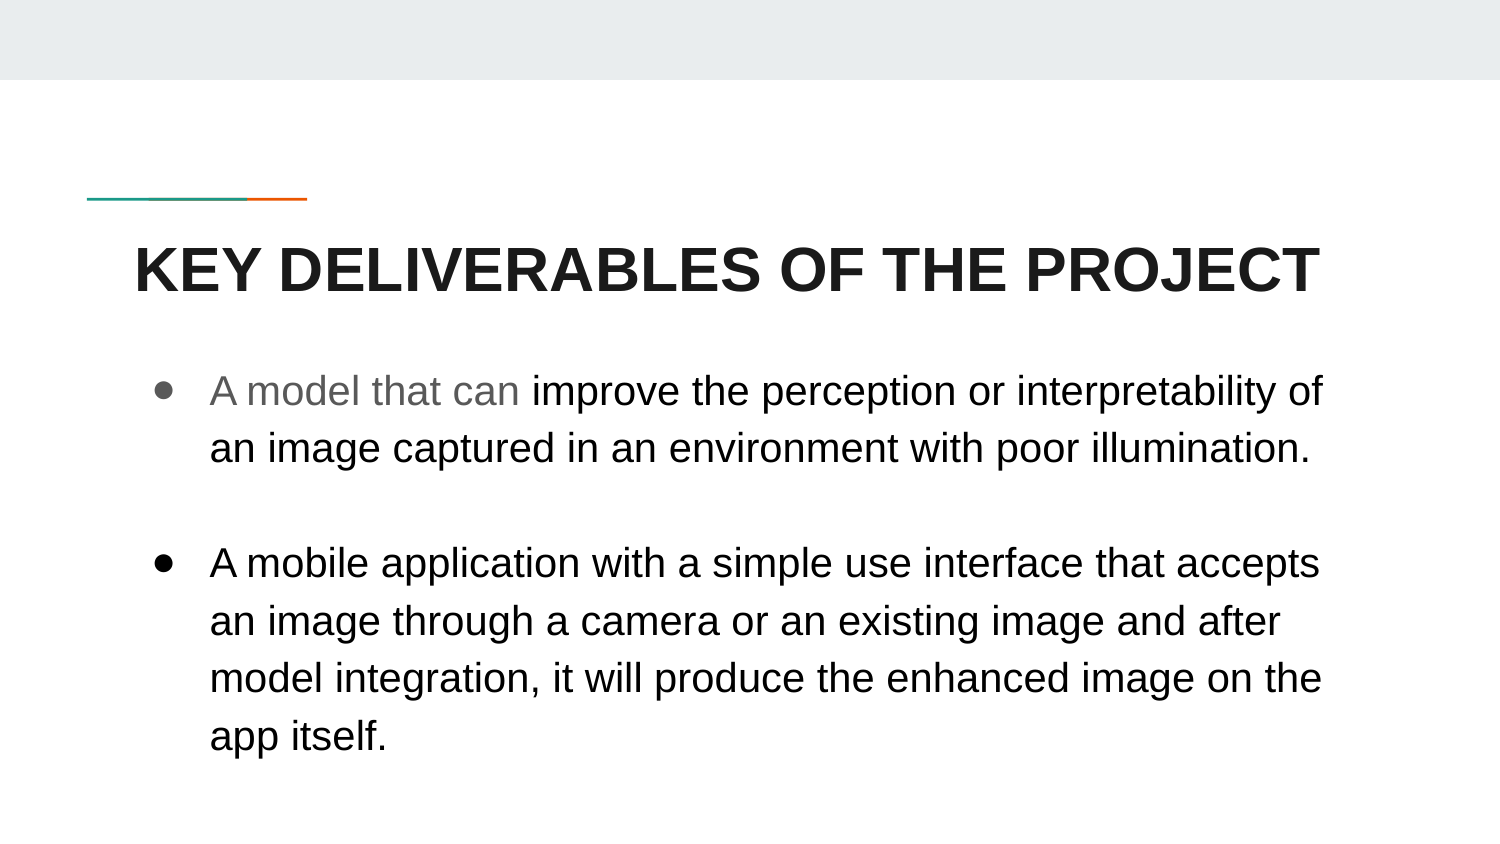

# KEY DELIVERABLES OF THE PROJECT
A model that can improve the perception or interpretability of an image captured in an environment with poor illumination.

A mobile application with a simple use interface that accepts an image through a camera or an existing image and after model integration, it will produce the enhanced image on the app itself.